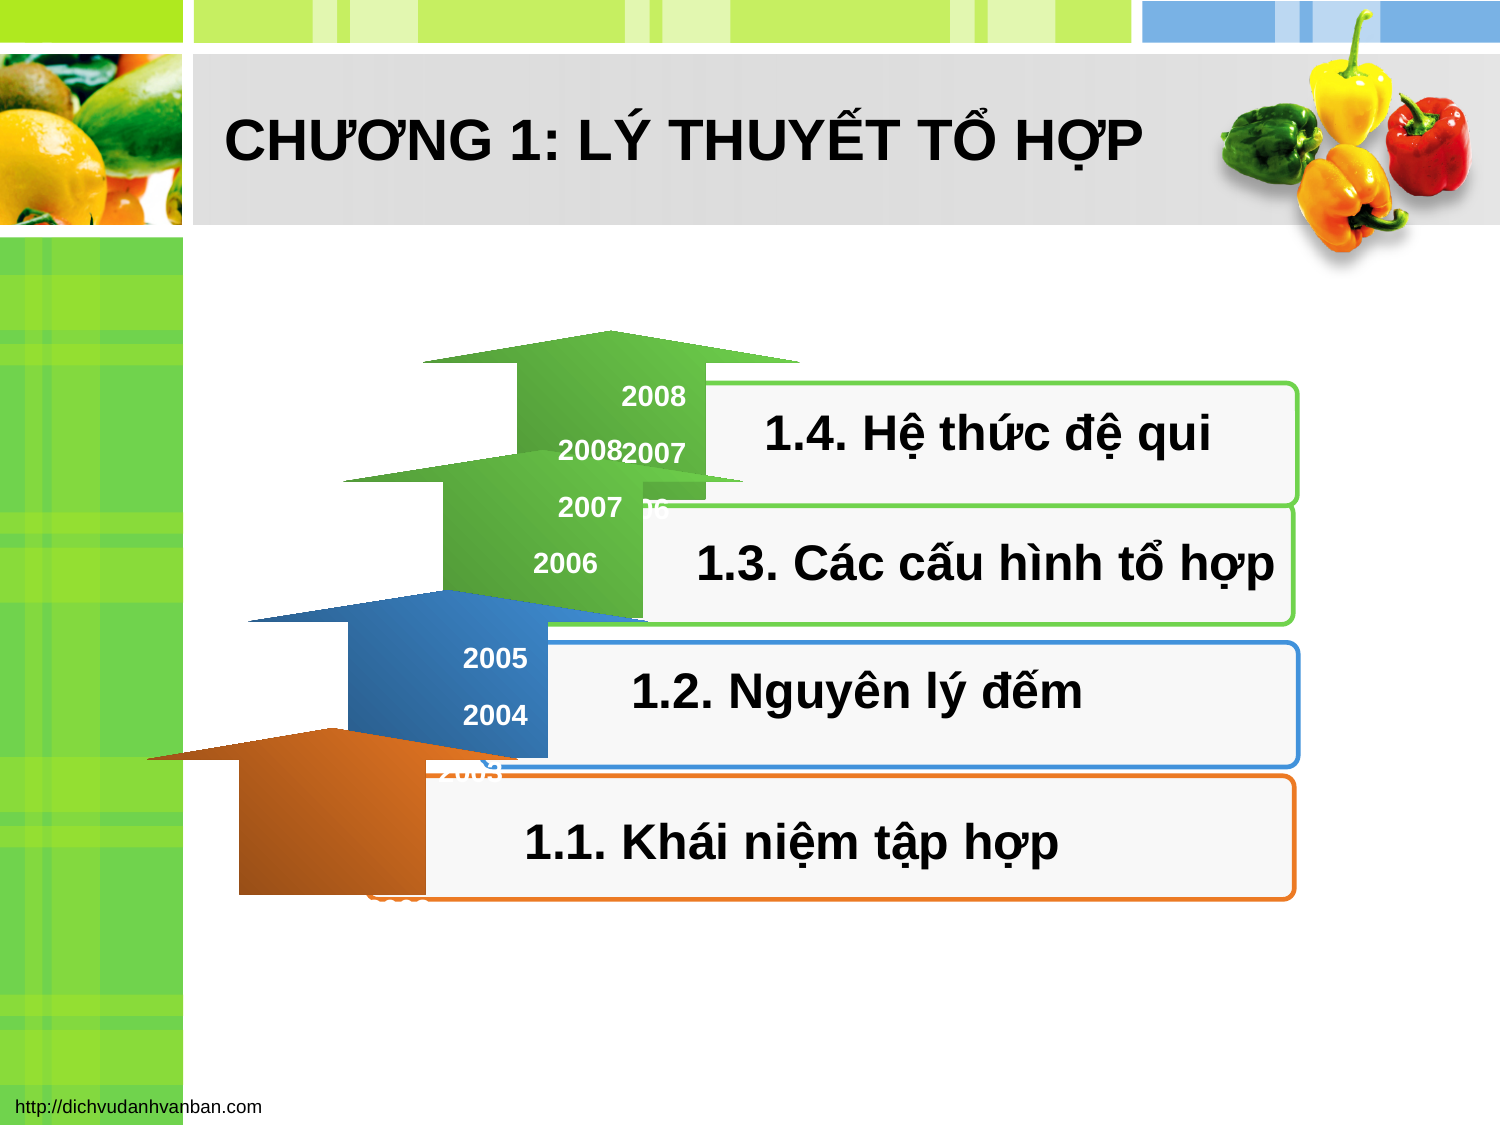

# CHƯƠNG 1: LÝ THUYẾT TỔ HỢP

Jump
2008
2007
2006

1.4. Hệ thức đệ qui
2008
2007
2006

1.3. Các cấu hình tổ hợp

2005
2004
2003

1.2. Nguyên lý đếm

Start
1.1. Khái niệm tập hợp
2002
2001
2000